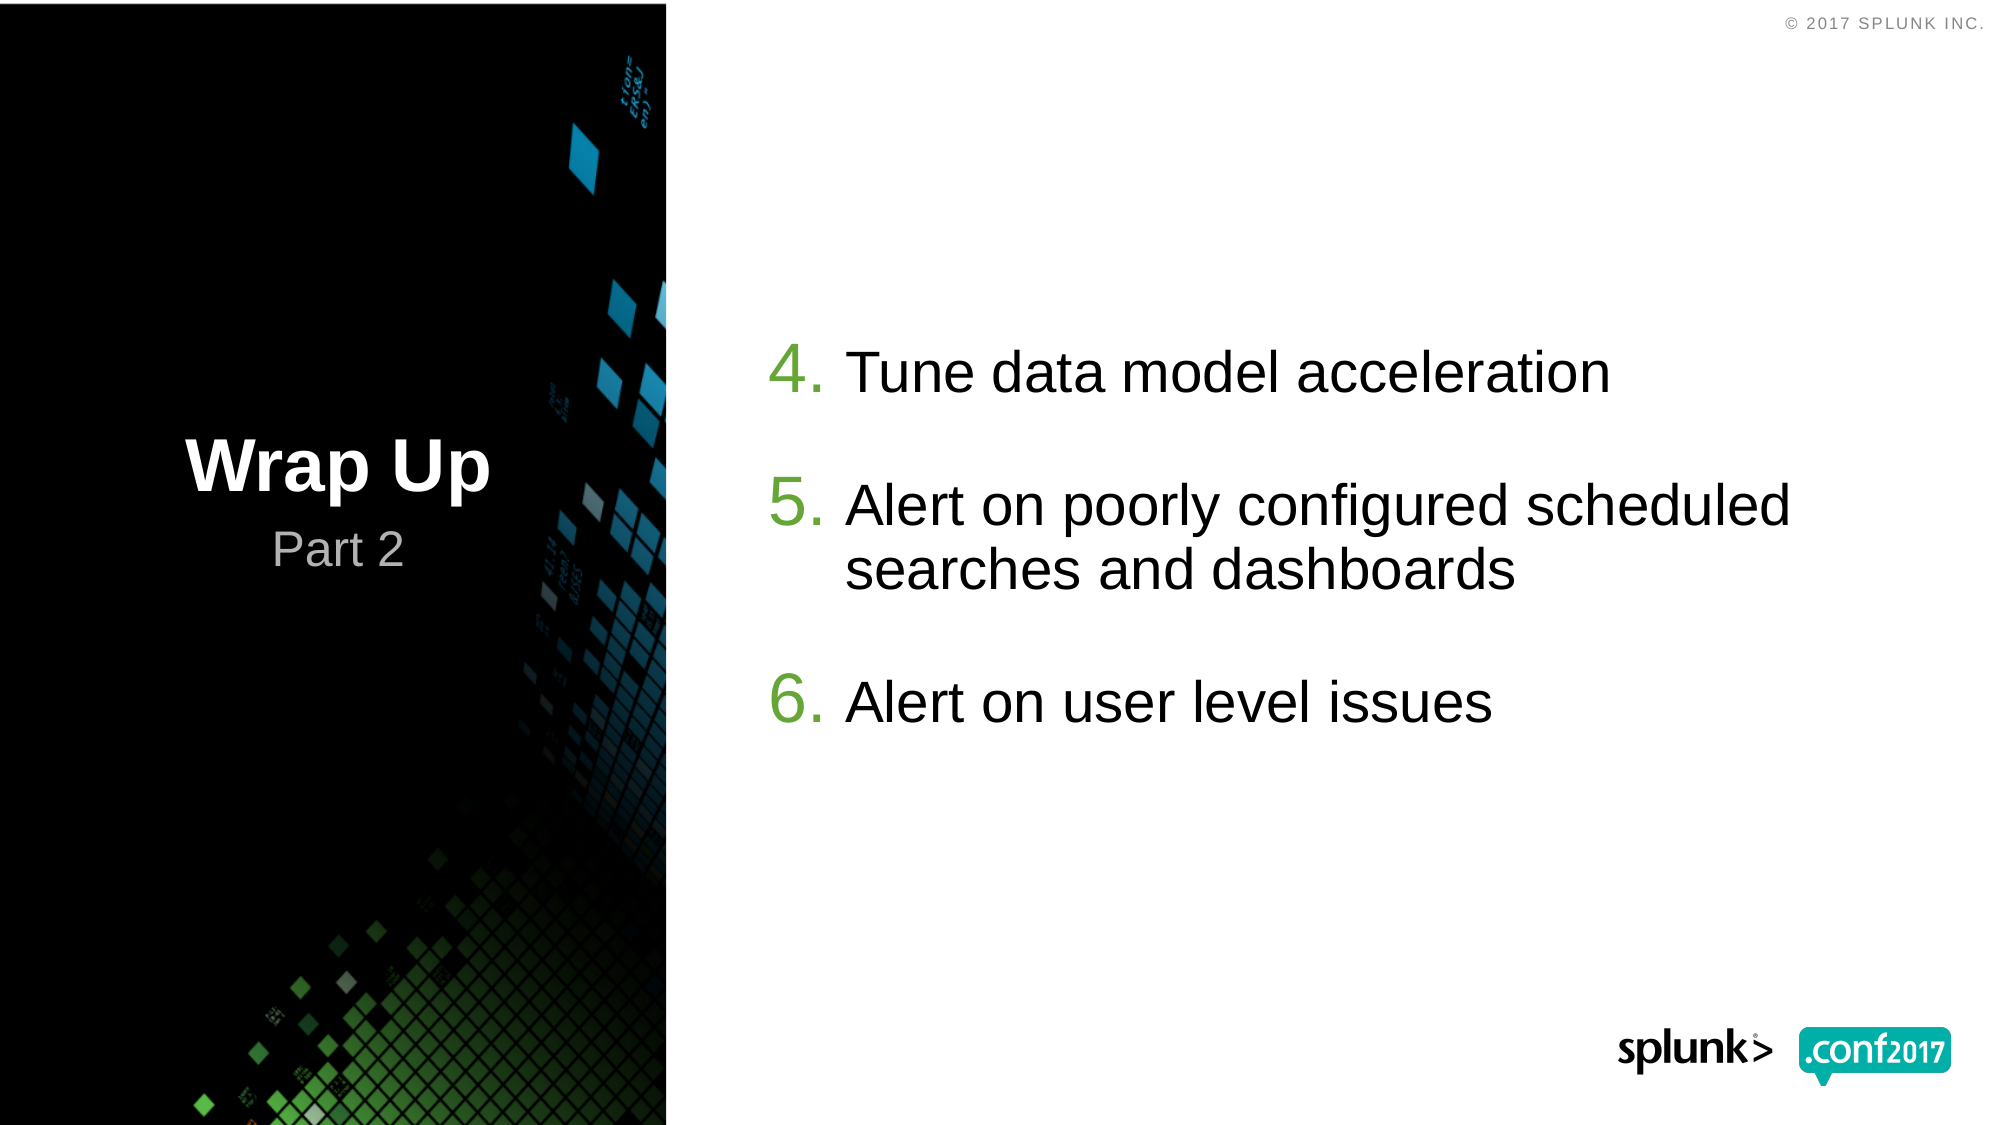

Tune data model acceleration
Alert on poorly configured scheduled searches and dashboards
Alert on user level issues
# Wrap Up
Part 2